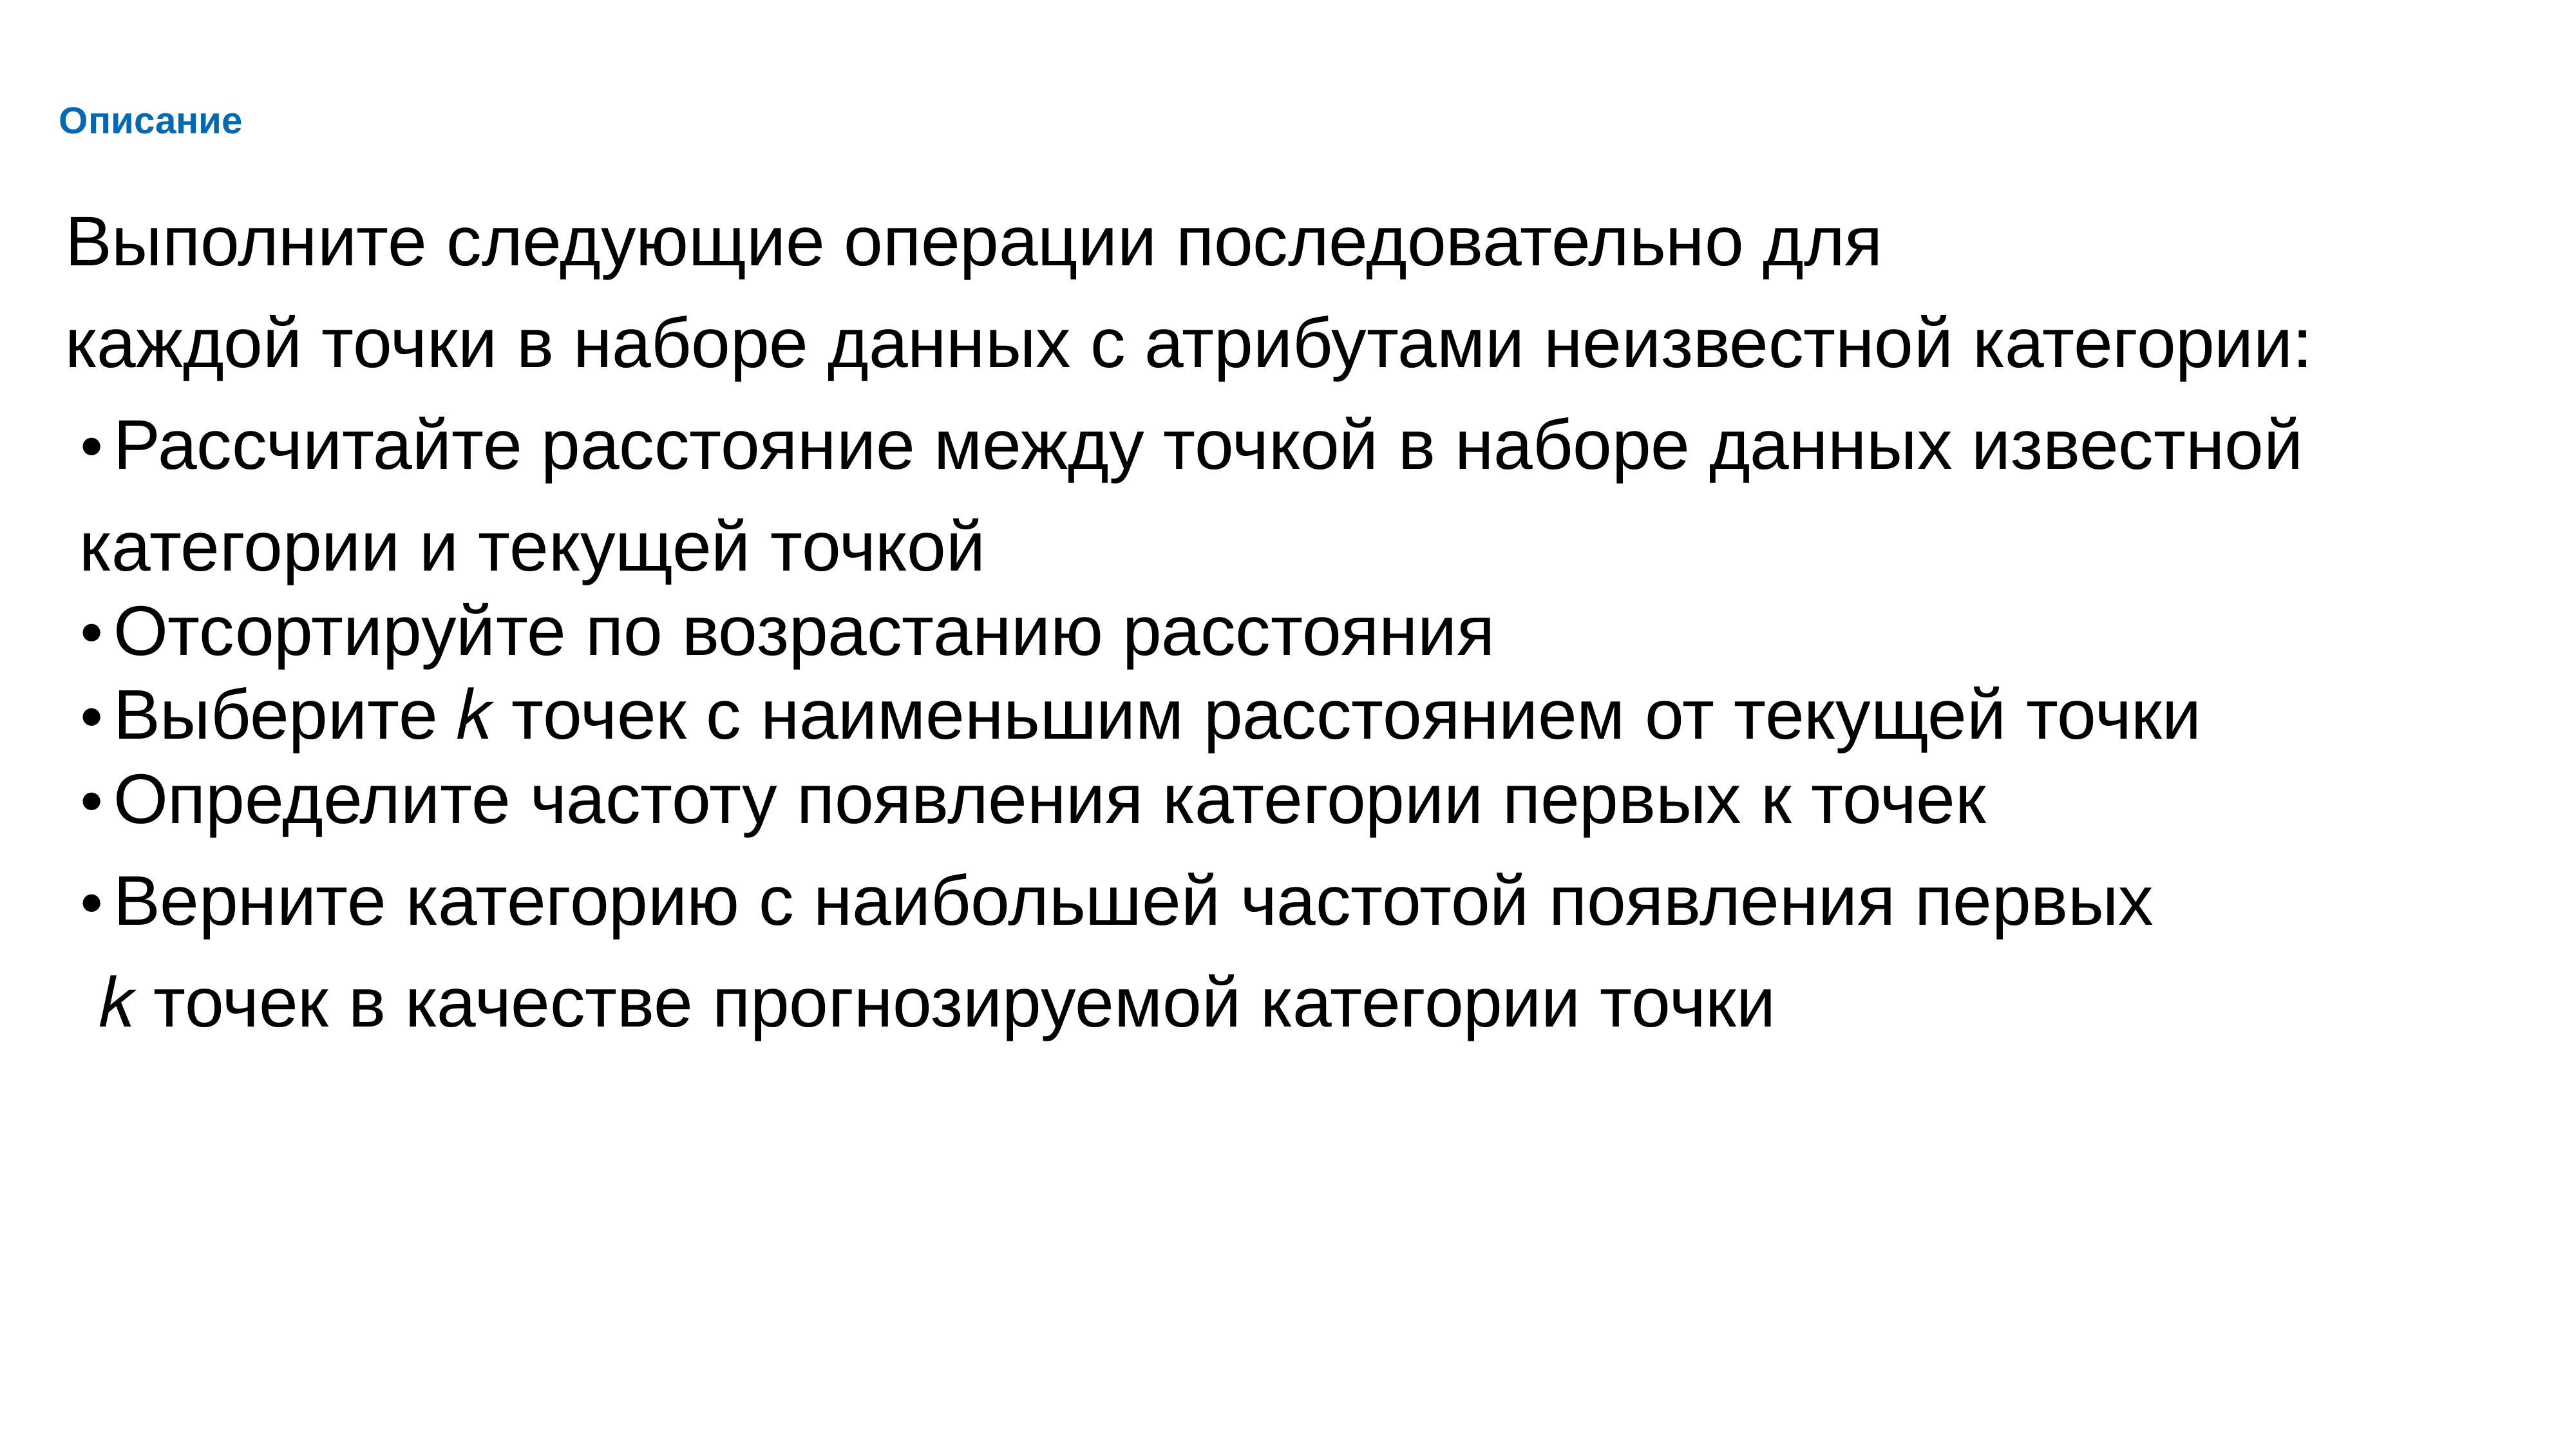

Описание
Выполните следующие операции последовательно для
каждой точки в наборе данных с атрибутами неизвестной категории:
Рассчитайте расстояние между точкой в наборе данных известной
категории и текущей точкой
Отсортируйте по возрастанию расстояния
Выберите k точек с наименьшим расстоянием от текущей точки
Определите частоту появления категории первых к точек
Верните категорию с наибольшей частотой появления первых
 k точек в качестве прогнозируемой категории точки